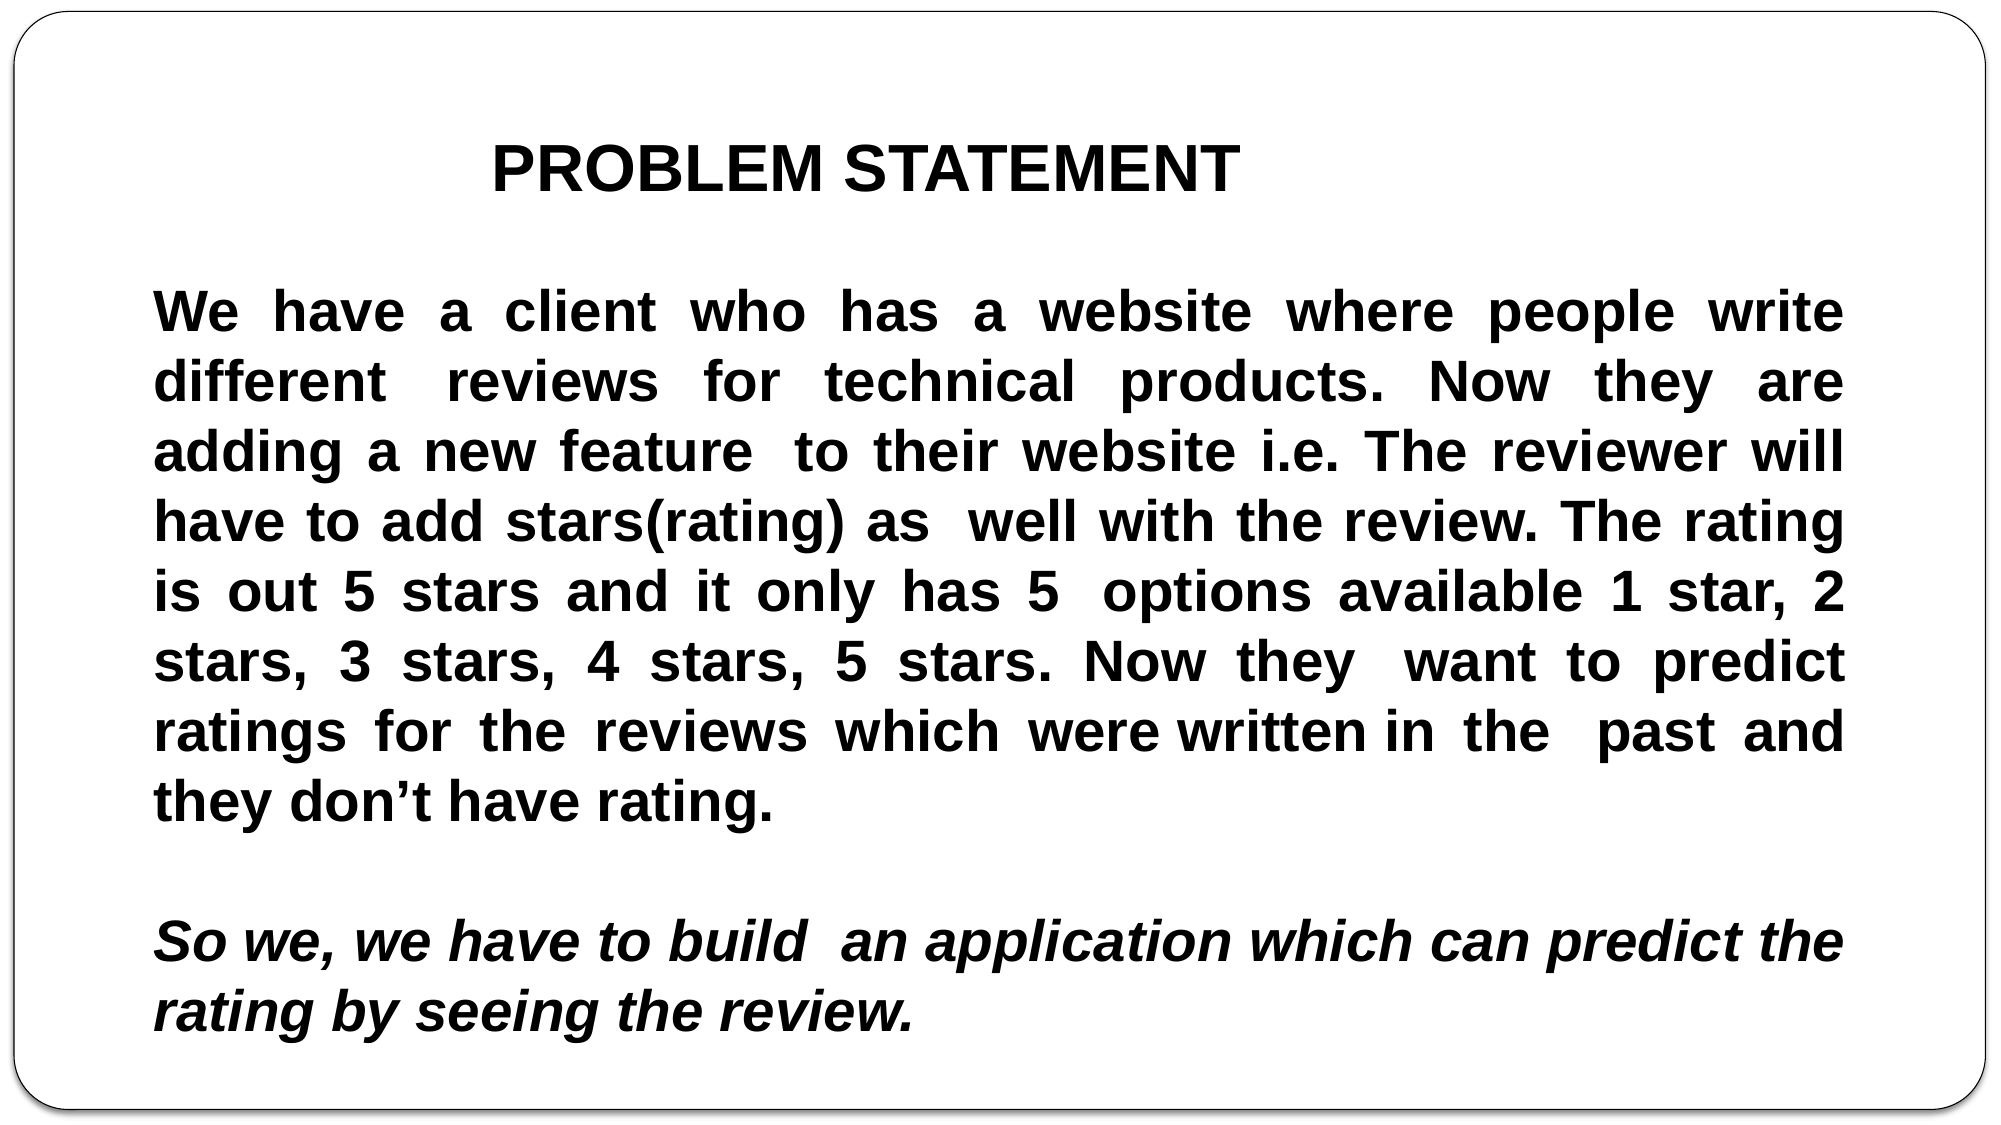

PROBLEM STATEMENT
We have a client who has a website where people write different  reviews for technical products. Now they are adding a new feature  to their website i.e. The reviewer will have to add stars(rating) as  well with the review. The rating is out 5 stars and it only has 5  options available 1 star, 2 stars, 3 stars, 4 stars, 5 stars. Now they  want to predict ratings for the reviews which were written in the  past and they don’t have rating.

So we, we have to build  an application which can predict the rating by seeing the review.